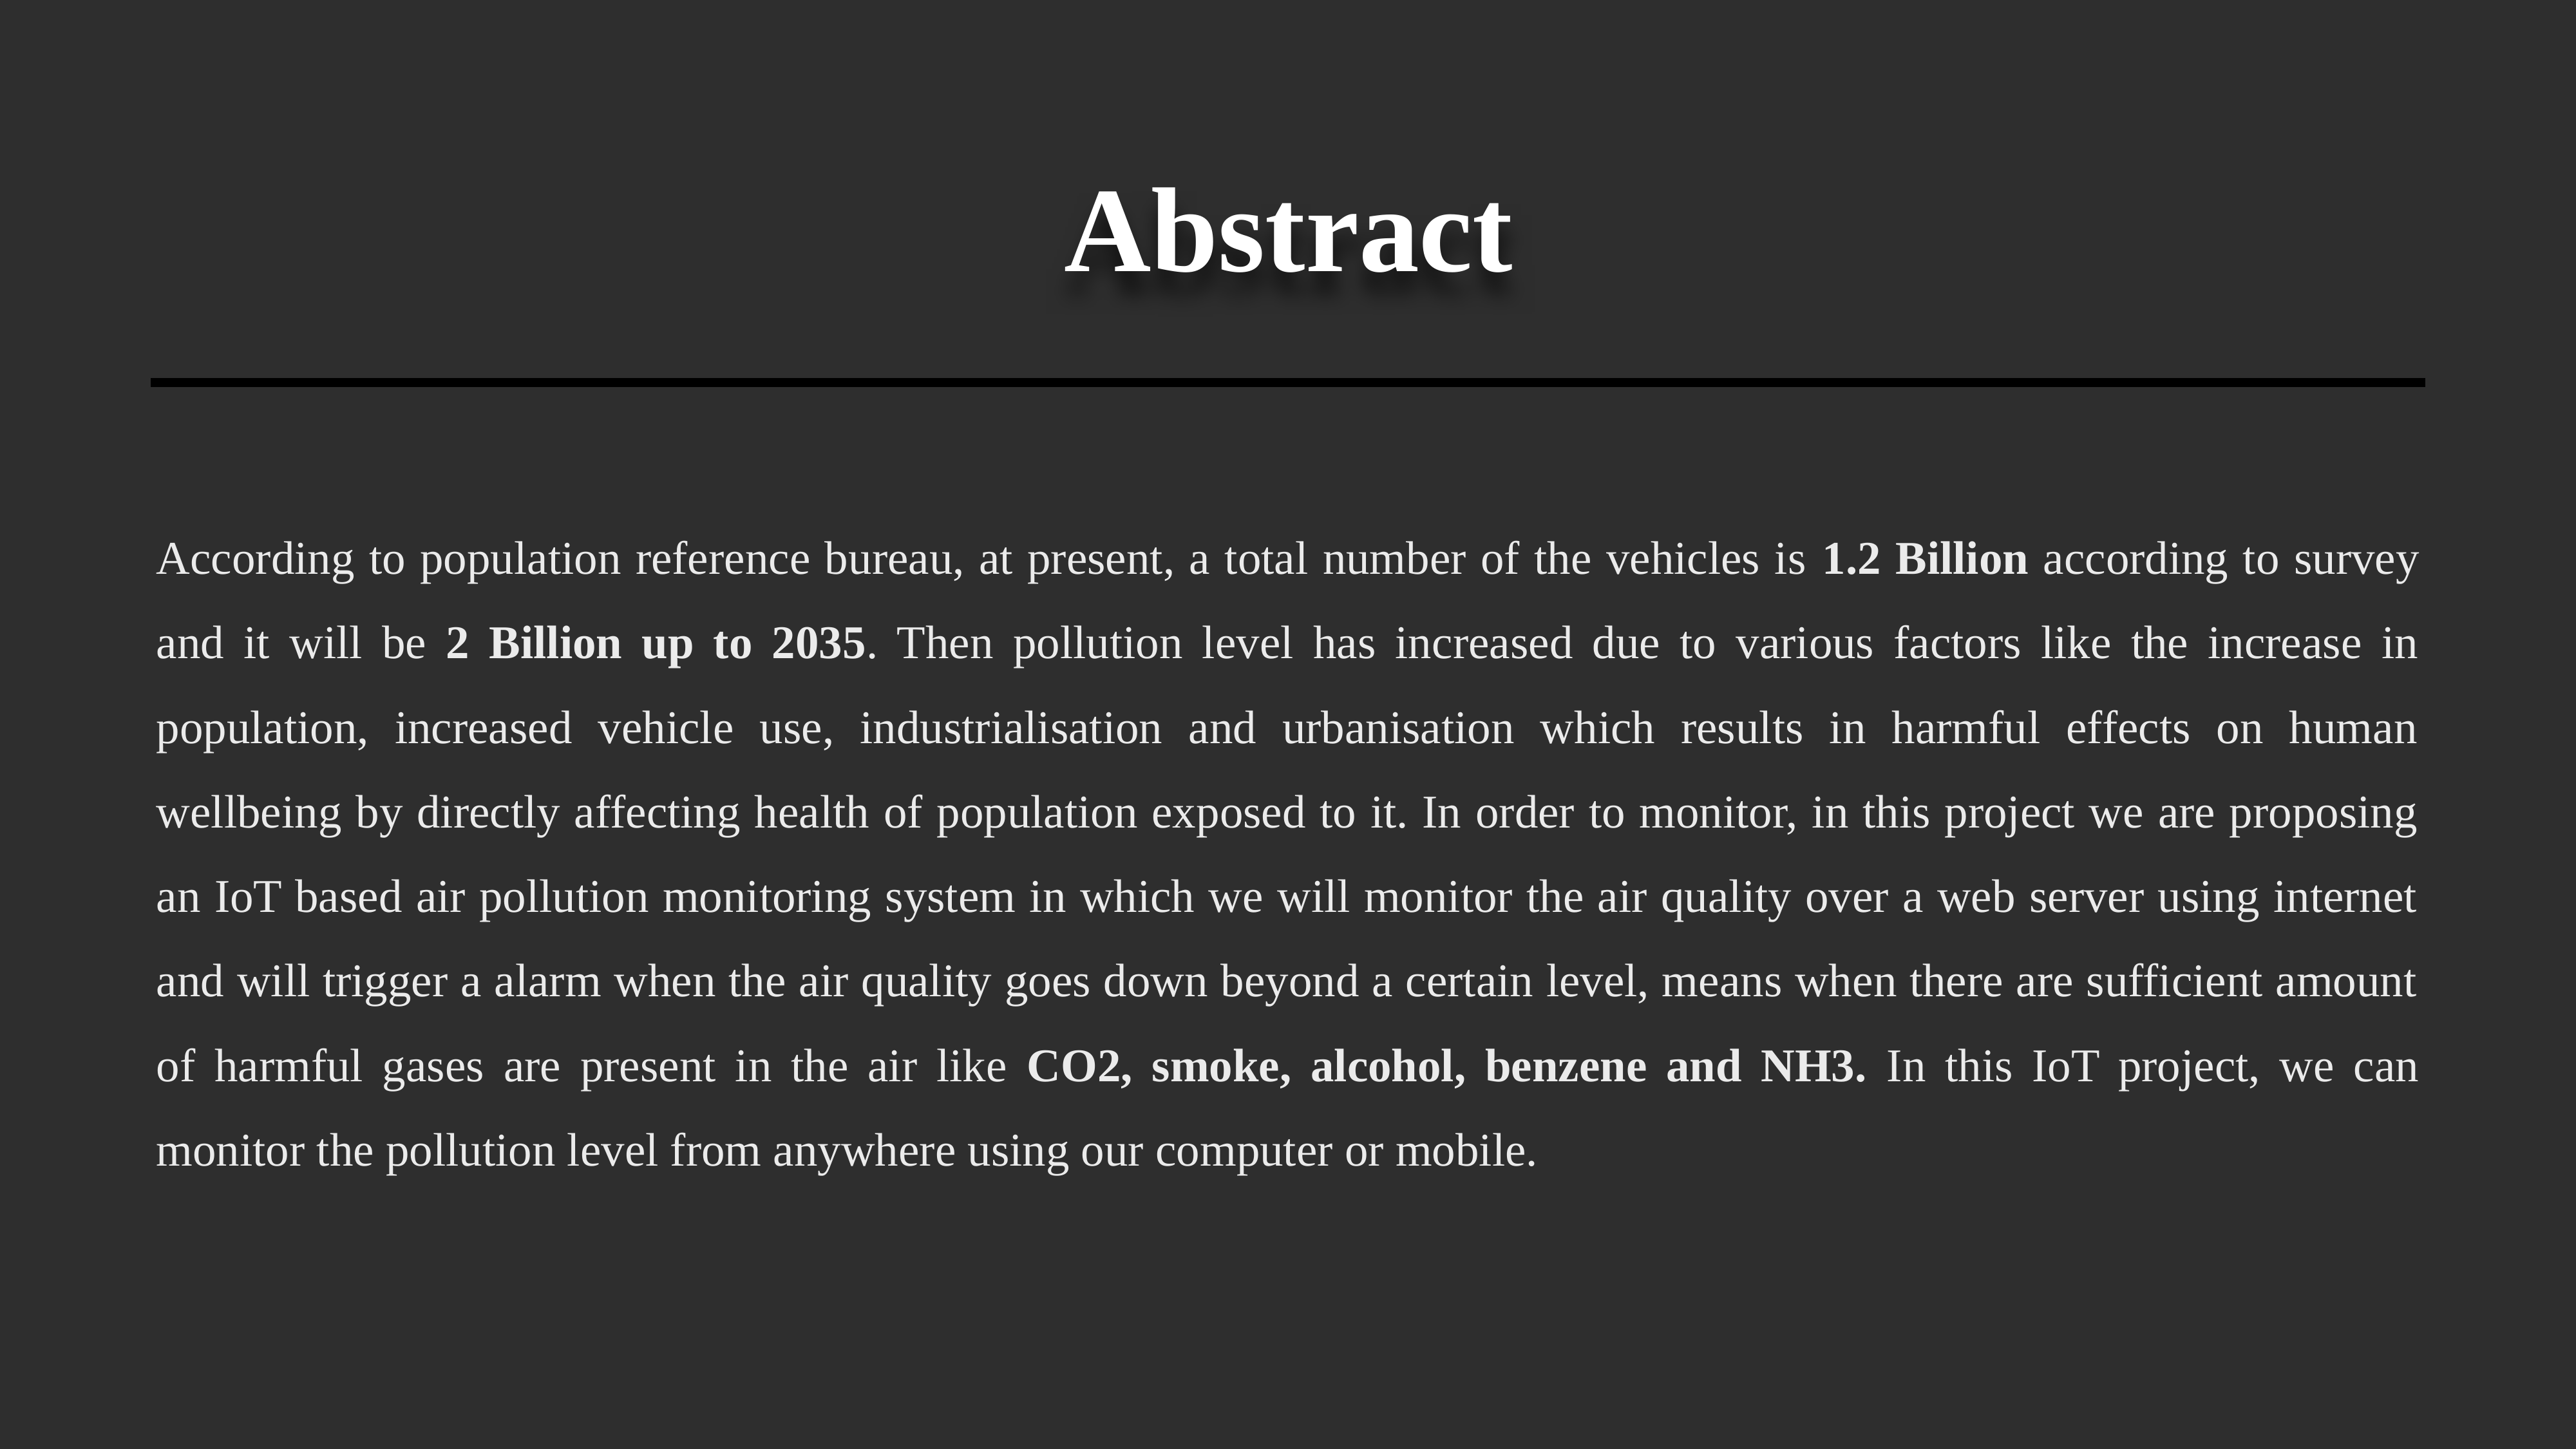

# Abstract

According to population reference bureau, at present, a total number of the vehicles is 1.2 Billion according to survey and it will be 2 Billion up to 2035. Then pollution level has increased due to various factors like the increase in population, increased vehicle use, industrialisation and urbanisation which results in harmful effects on human wellbeing by directly affecting health of population exposed to it. In order to monitor, in this project we are proposing an IoT based air pollution monitoring system in which we will monitor the air quality over a web server using internet and will trigger a alarm when the air quality goes down beyond a certain level, means when there are sufficient amount of harmful gases are present in the air like CO2, smoke, alcohol, benzene and NH3. In this IoT project, we can monitor the pollution level from anywhere using our computer or mobile.